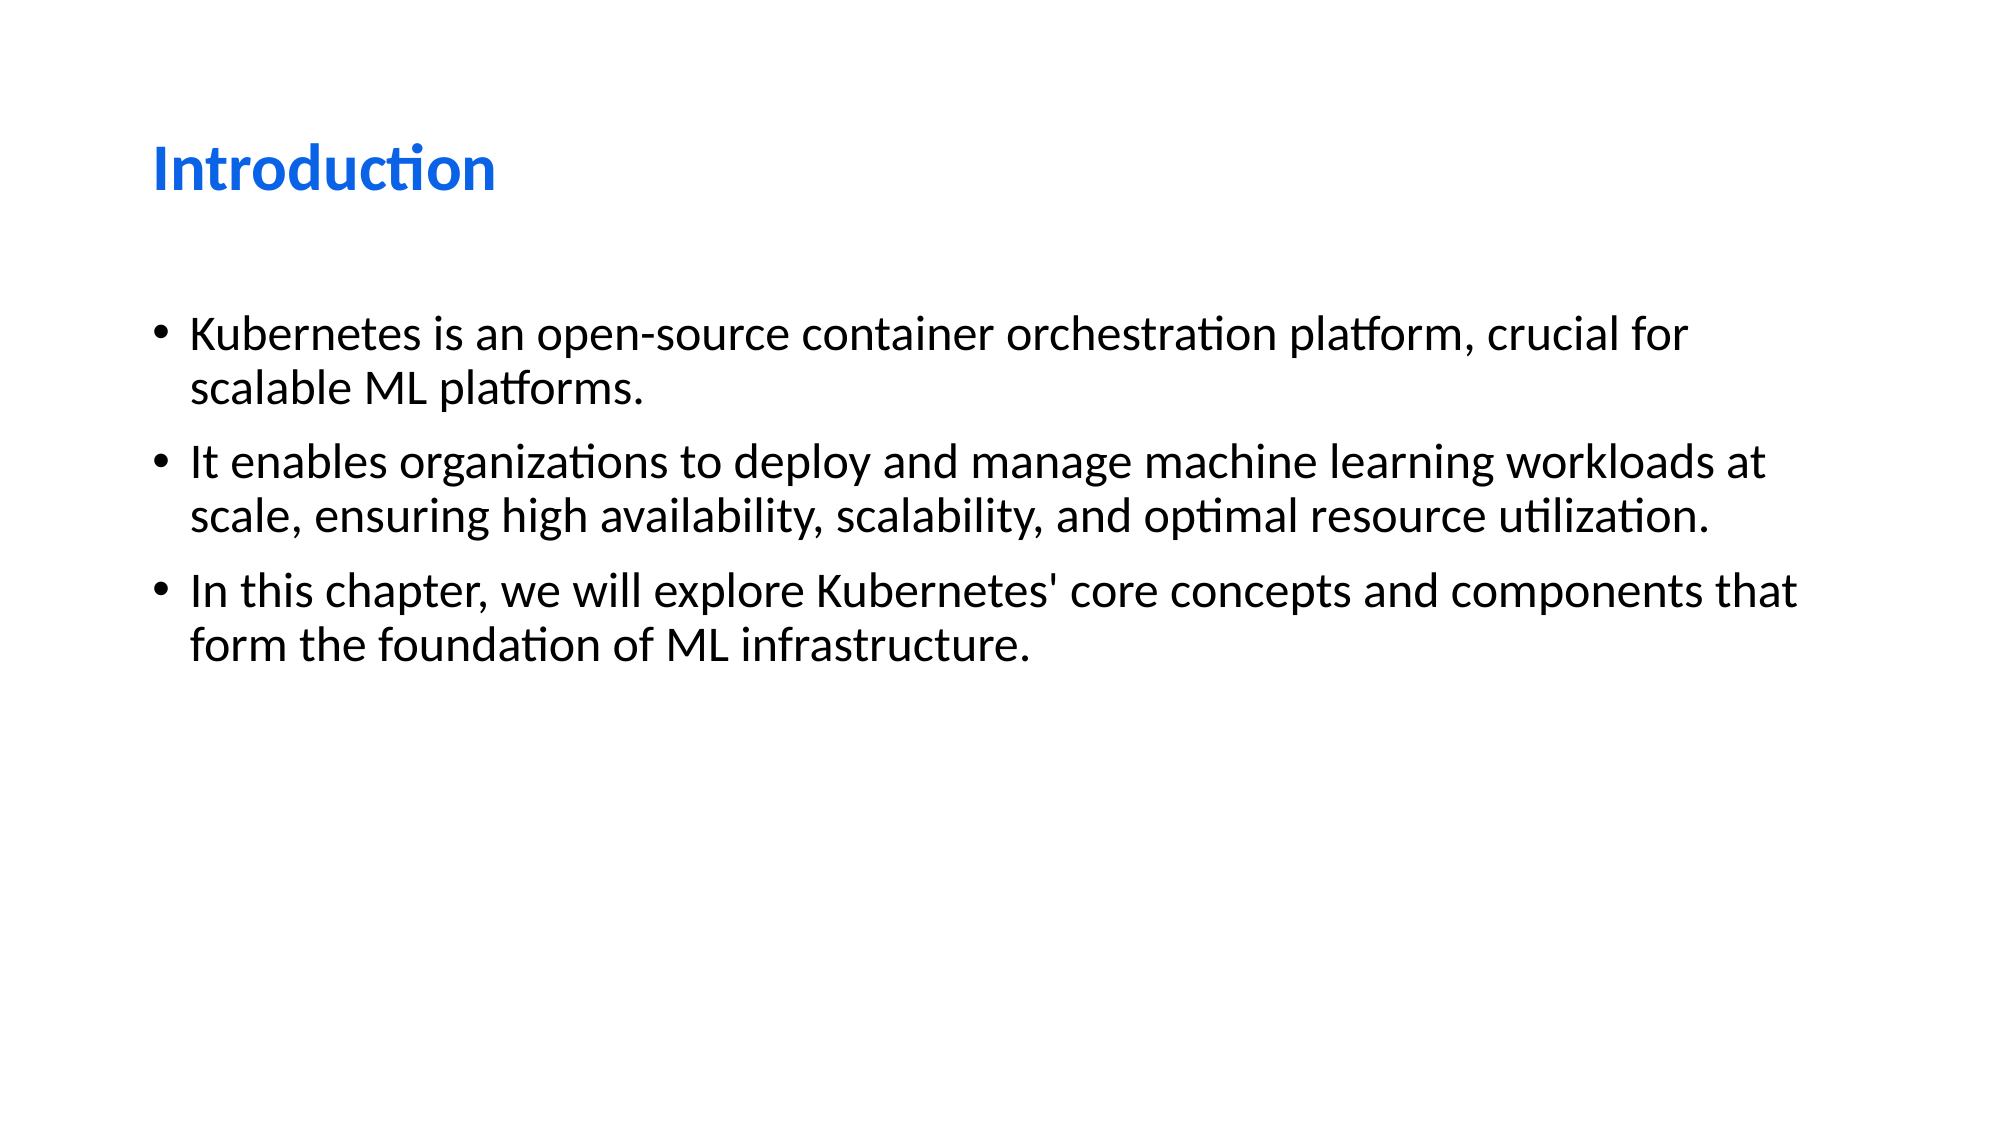

# Introduction
Kubernetes is an open-source container orchestration platform, crucial for scalable ML platforms.
It enables organizations to deploy and manage machine learning workloads at scale, ensuring high availability, scalability, and optimal resource utilization.
In this chapter, we will explore Kubernetes' core concepts and components that form the foundation of ML infrastructure.